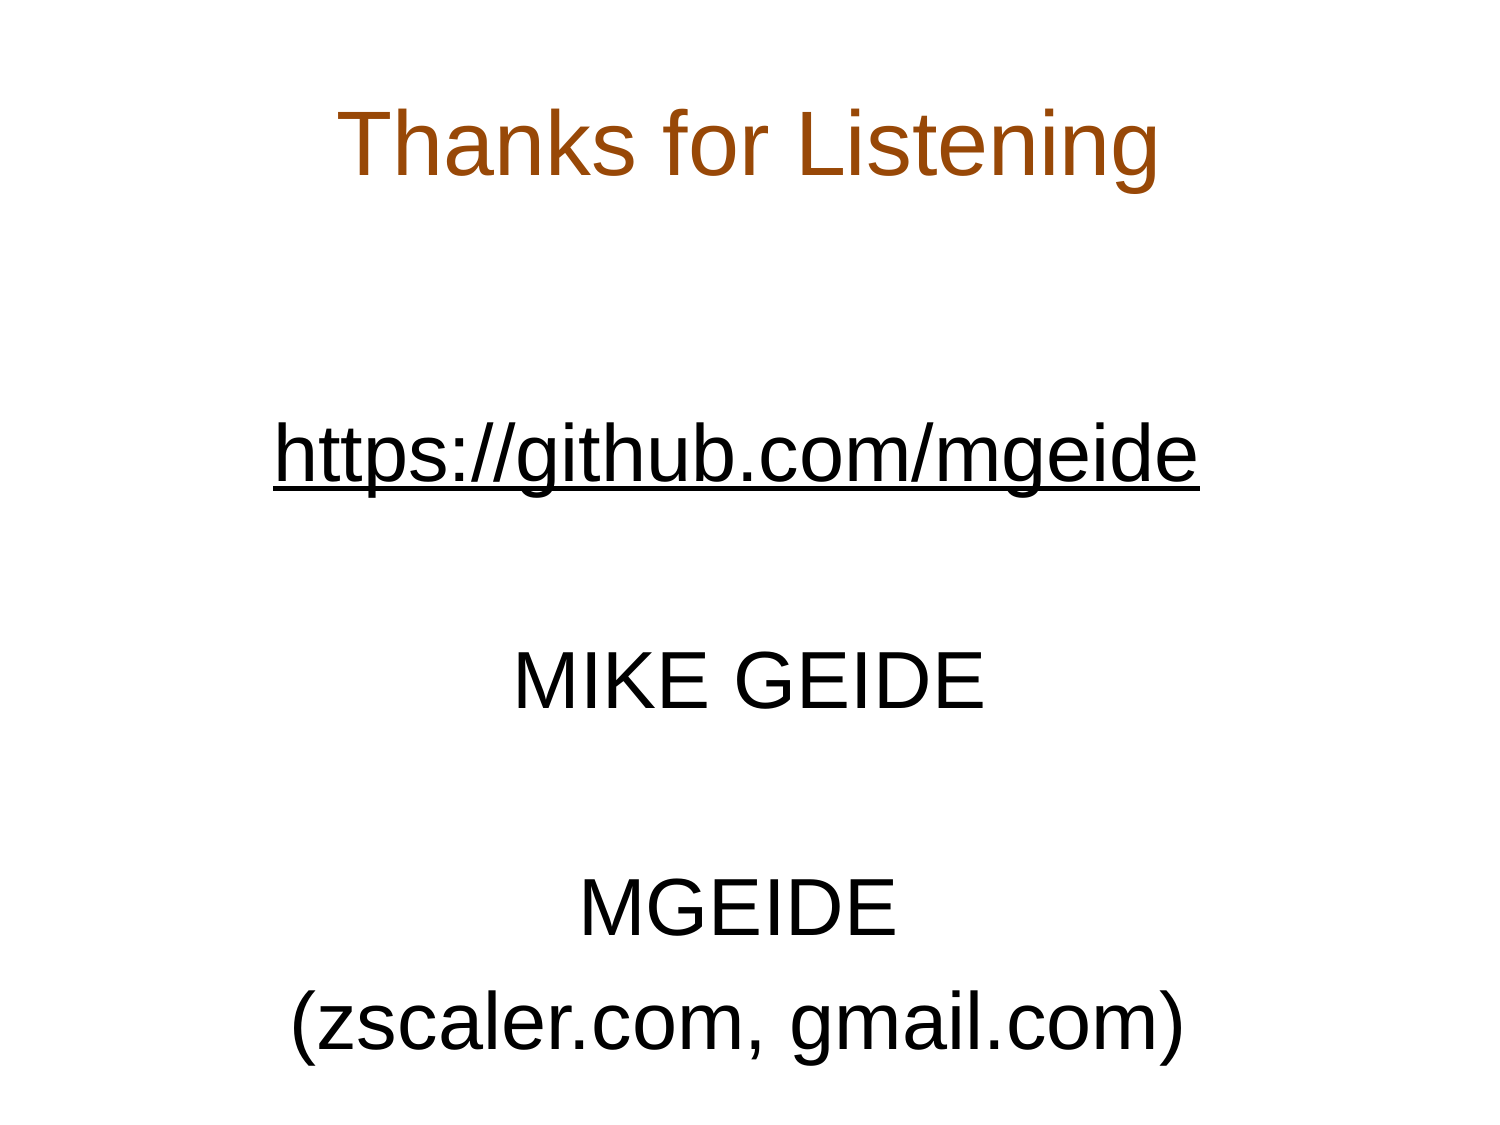

# Thanks for Listening

https://github.com/mgeide

MIKE GEIDE

MGEIDE
(zscaler.com, gmail.com)